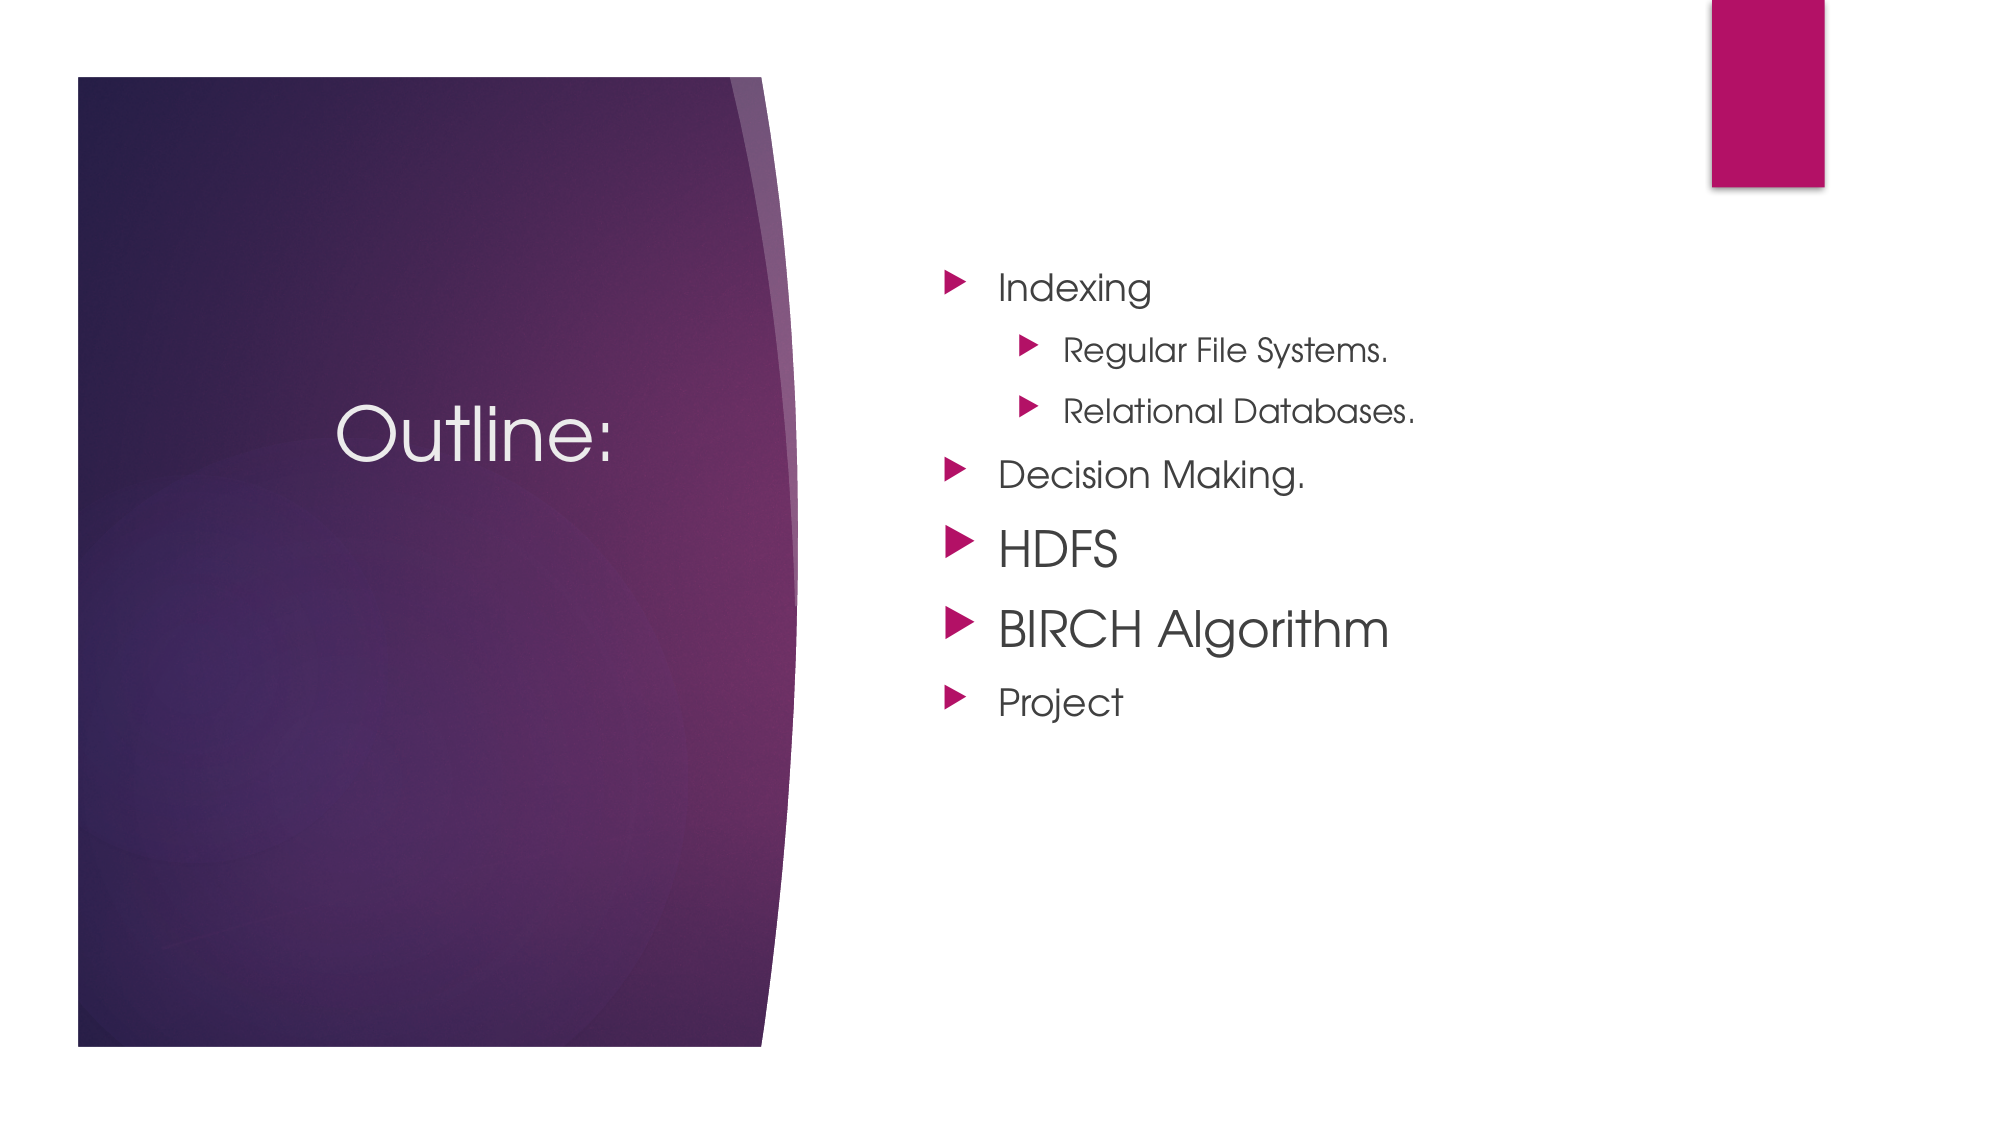

# Outline:
Indexing
Regular File Systems.
Relational Databases.
Decision Making.
HDFS
BIRCH Algorithm
Project